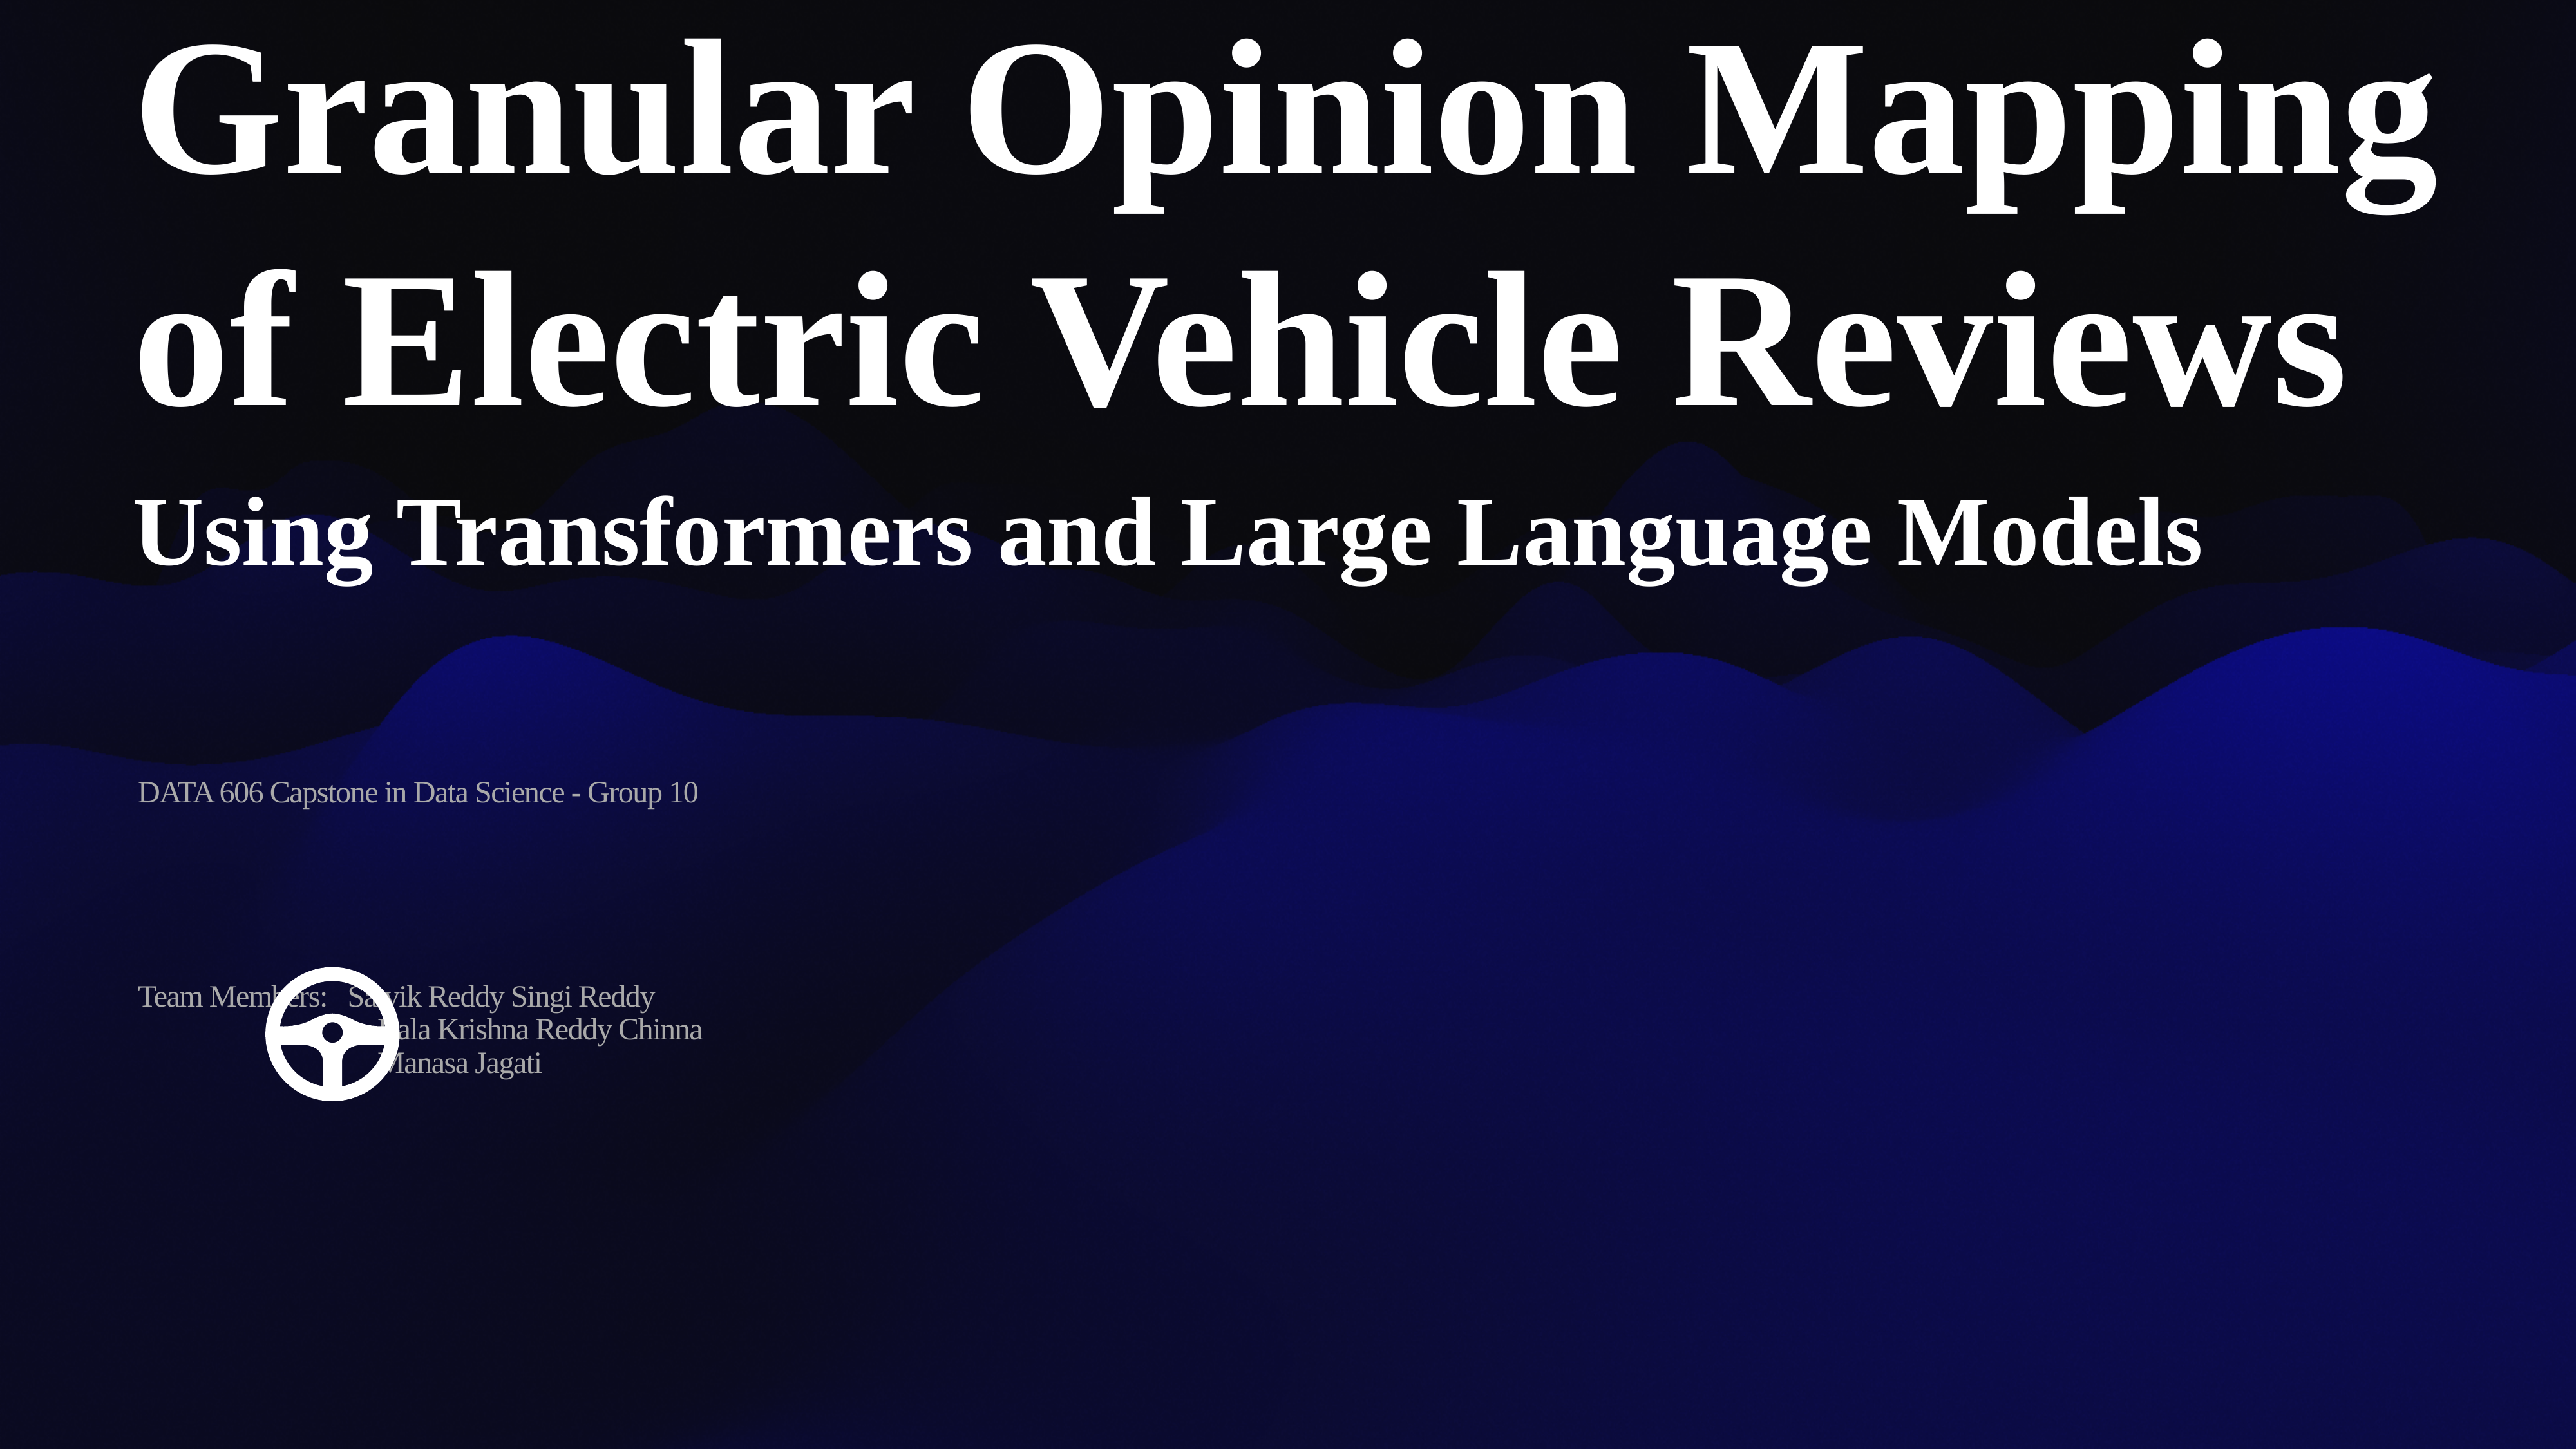

# Granular Opinion Mapping of Electric Vehicle Reviews
Using Transformers and Large Language Models
DATA 606 Capstone in Data Science - Group 10

Team Members:   Satvik Reddy Singi Reddy
                                   Bala Krishna Reddy Chinna
                                   Manasa Jagati